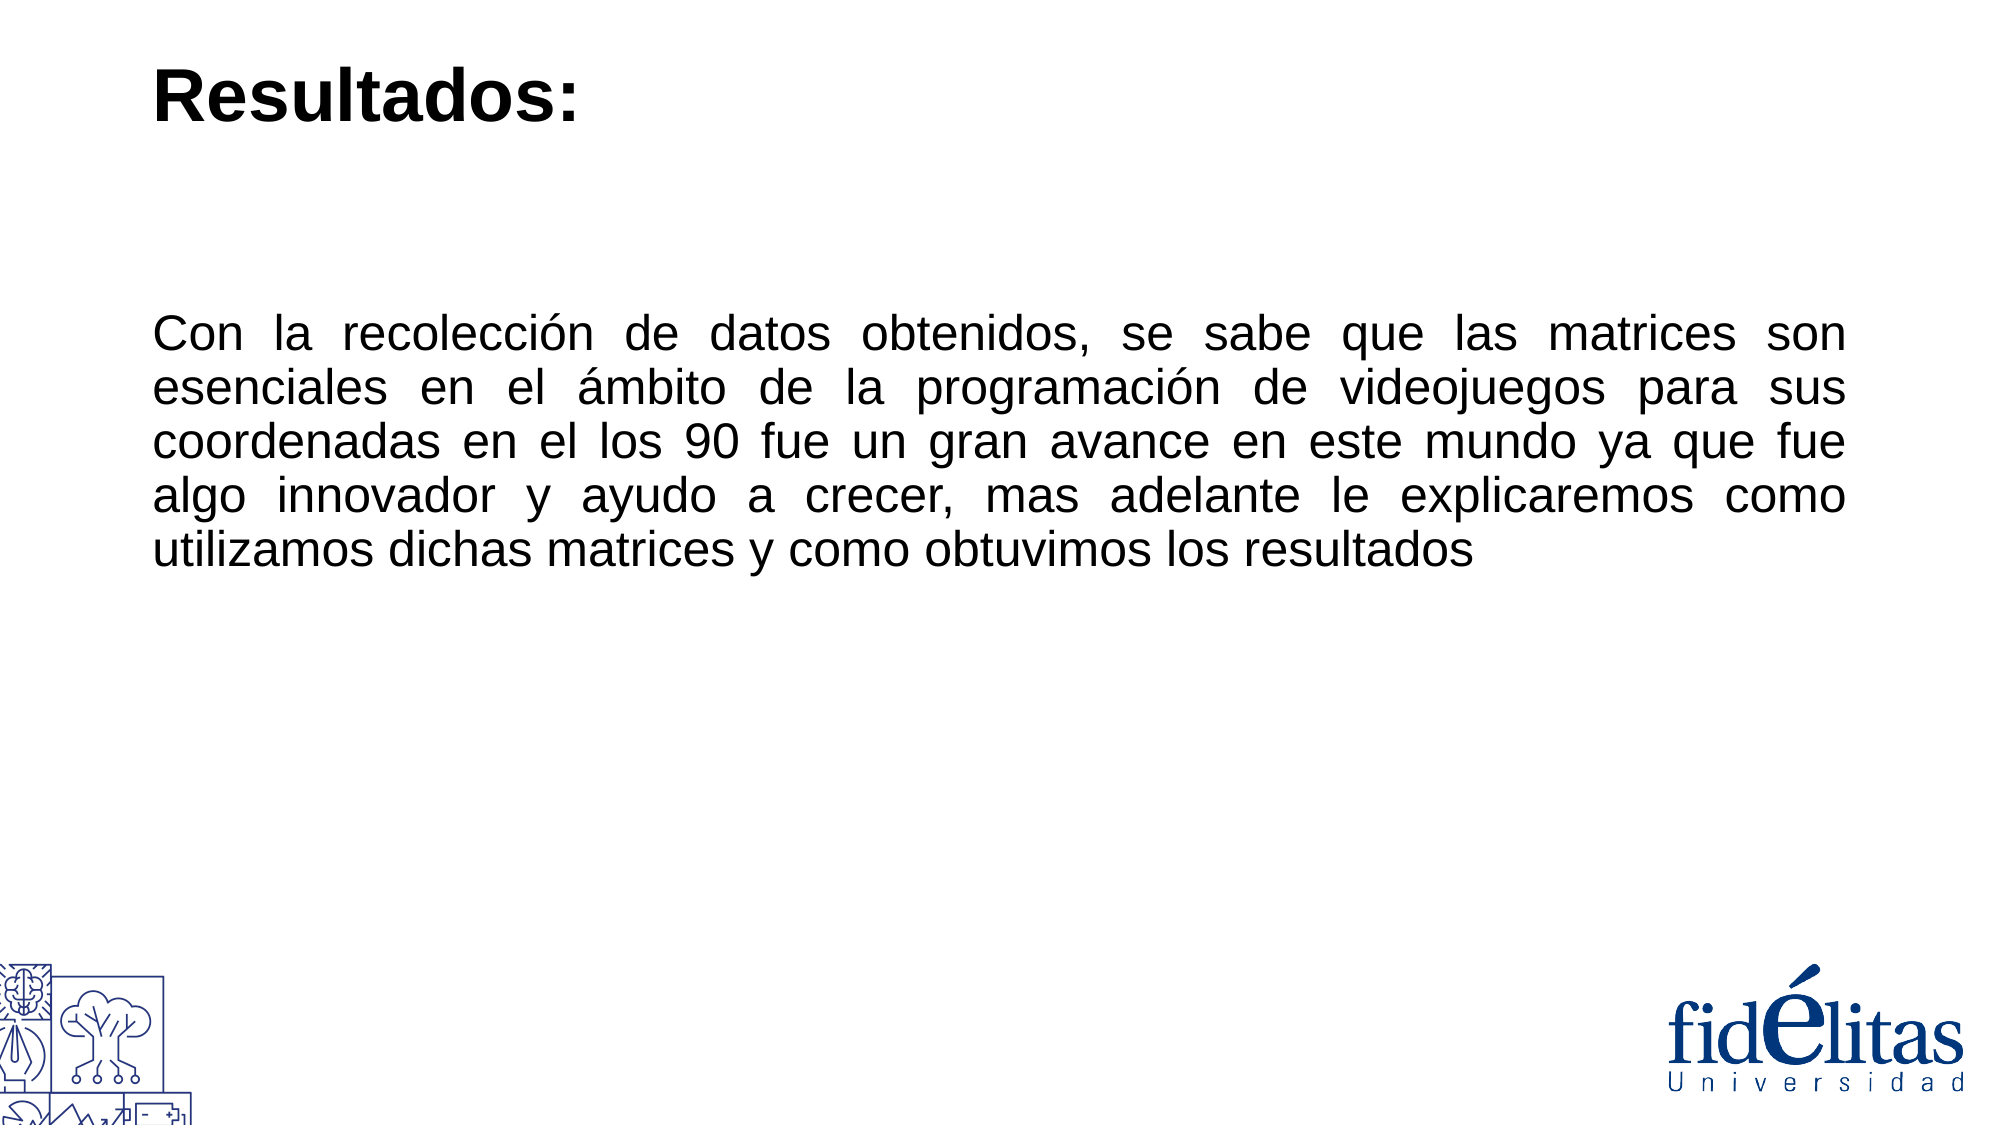

# Resultados:
Con la recolección de datos obtenidos, se sabe que las matrices son esenciales en el ámbito de la programación de videojuegos para sus coordenadas en el los 90 fue un gran avance en este mundo ya que fue algo innovador y ayudo a crecer, mas adelante le explicaremos como utilizamos dichas matrices y como obtuvimos los resultados